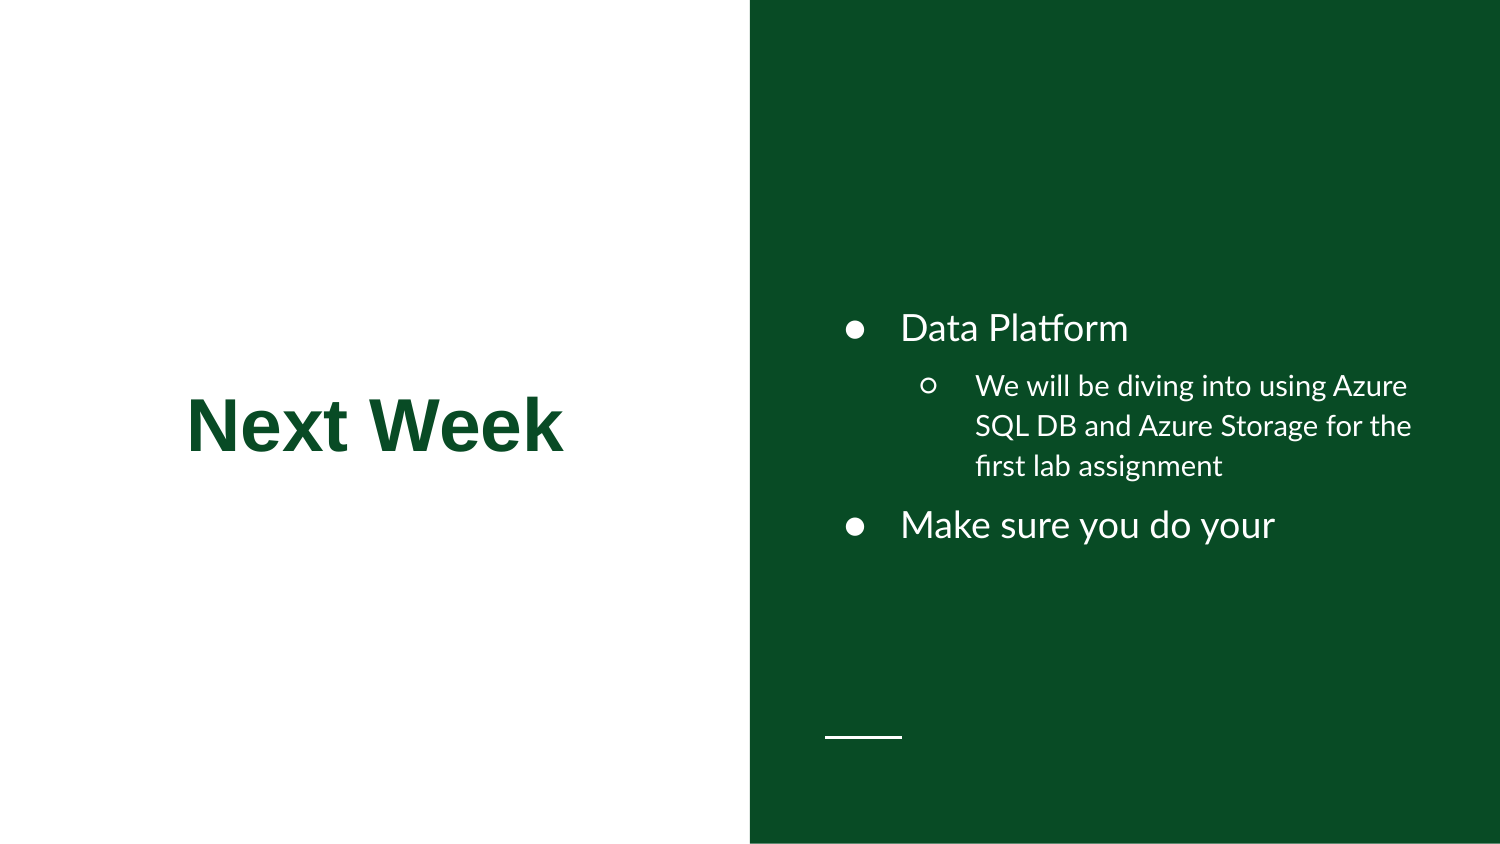

Data Platform
We will be diving into using Azure SQL DB and Azure Storage for the first lab assignment
Make sure you do your
# Next Week